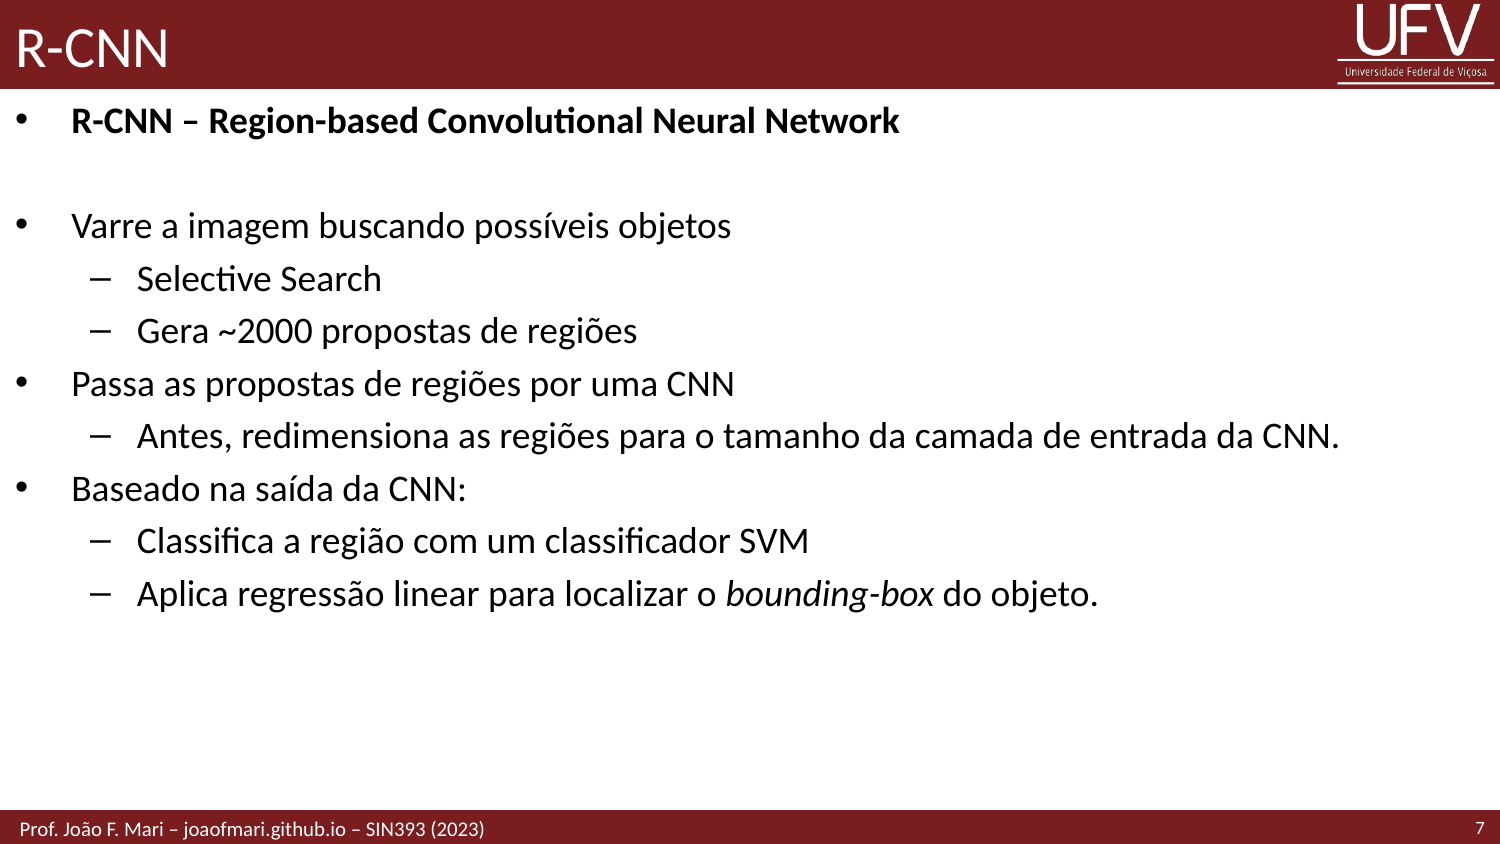

# R-CNN
R-CNN – Region-based Convolutional Neural Network

Varre a imagem buscando possíveis objetos
Selective Search
Gera ~2000 propostas de regiões
Passa as propostas de regiões por uma CNN
Antes, redimensiona as regiões para o tamanho da camada de entrada da CNN.
Baseado na saída da CNN:
Classifica a região com um classificador SVM
Aplica regressão linear para localizar o bounding-box do objeto.
7
 Prof. João F. Mari – joaofmari.github.io – SIN393 (2023)